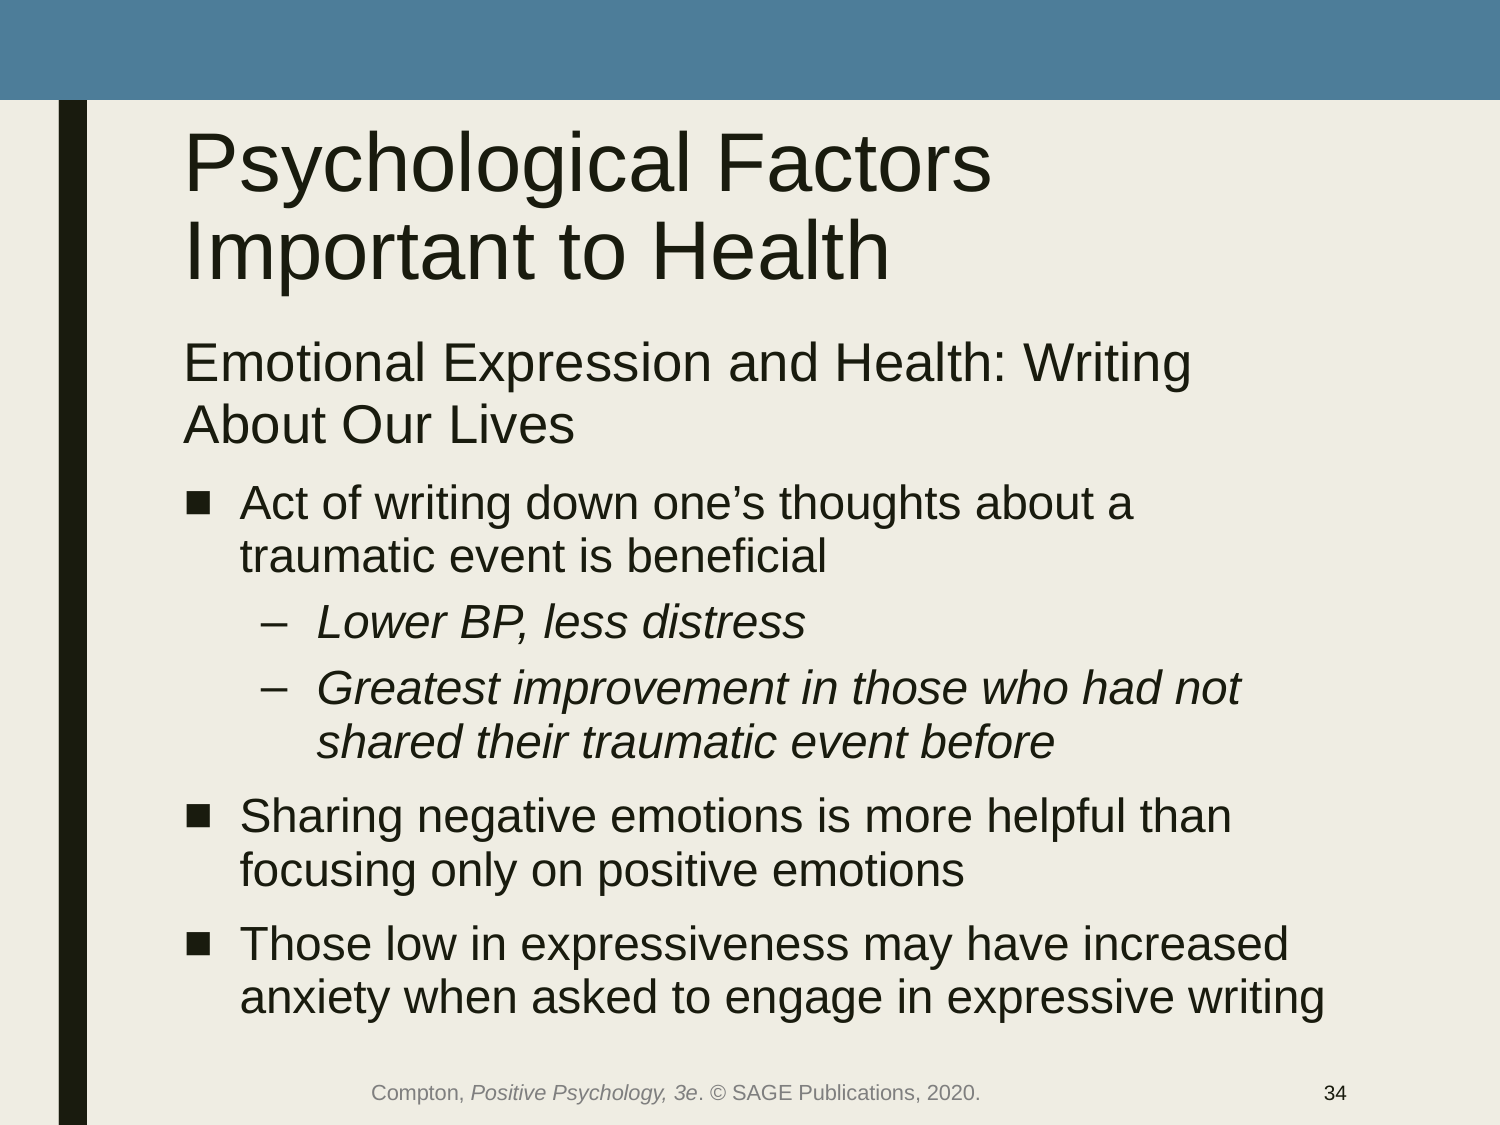

# Psychological Factors Important to Health
Emotional Expression and Health: Writing About Our Lives
Act of writing down one’s thoughts about a traumatic event is beneficial
Lower BP, less distress
Greatest improvement in those who had not shared their traumatic event before
Sharing negative emotions is more helpful than focusing only on positive emotions
Those low in expressiveness may have increased anxiety when asked to engage in expressive writing

Compton, Positive Psychology, 3e. © SAGE Publications, 2020.
34